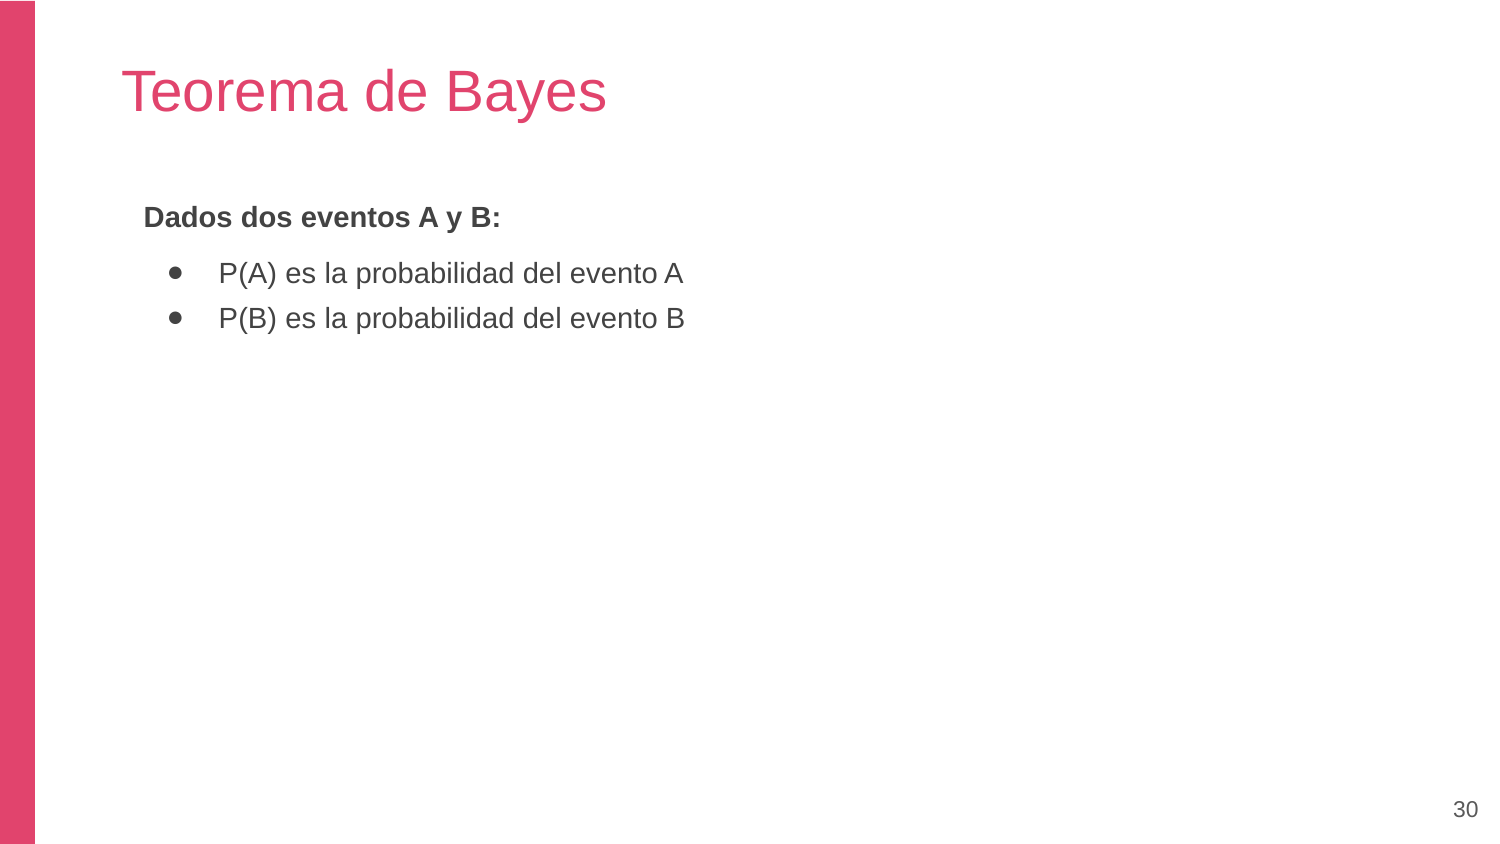

Teorema de Bayes
Dados dos eventos A y B:
P(A) es la probabilidad del evento A
P(B) es la probabilidad del evento B
30